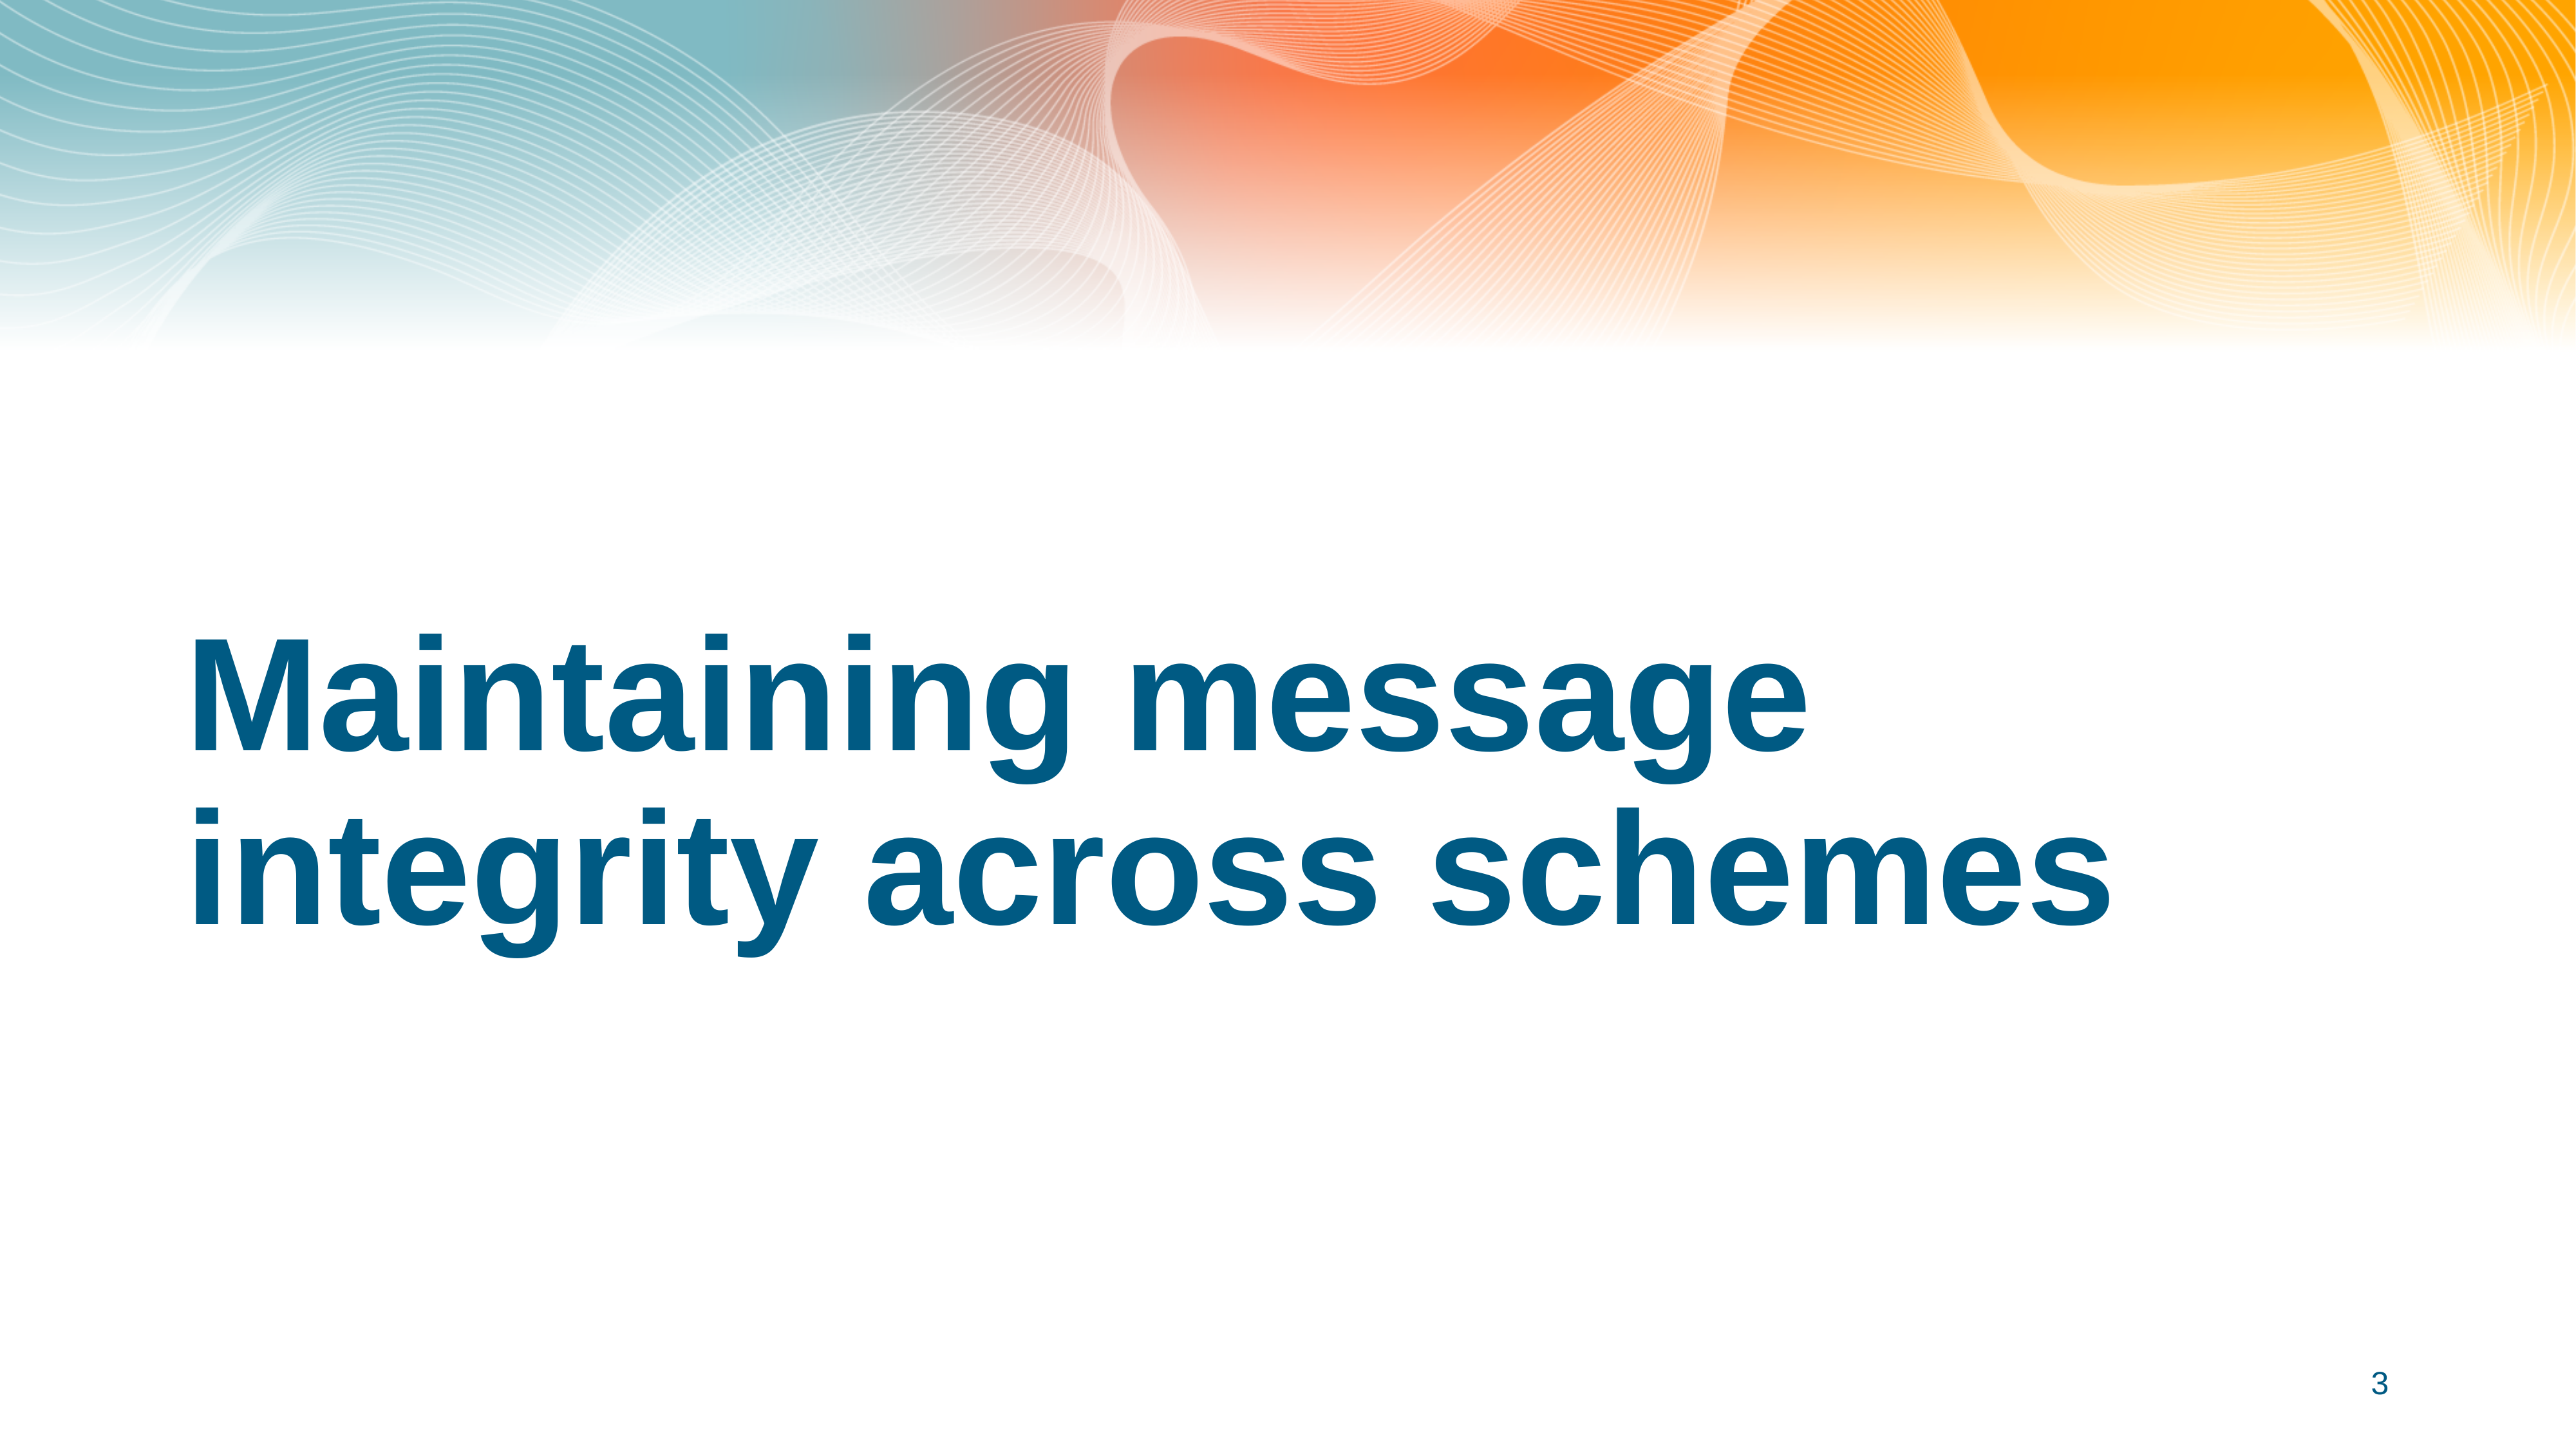

# Maintaining message integrity across schemes

3